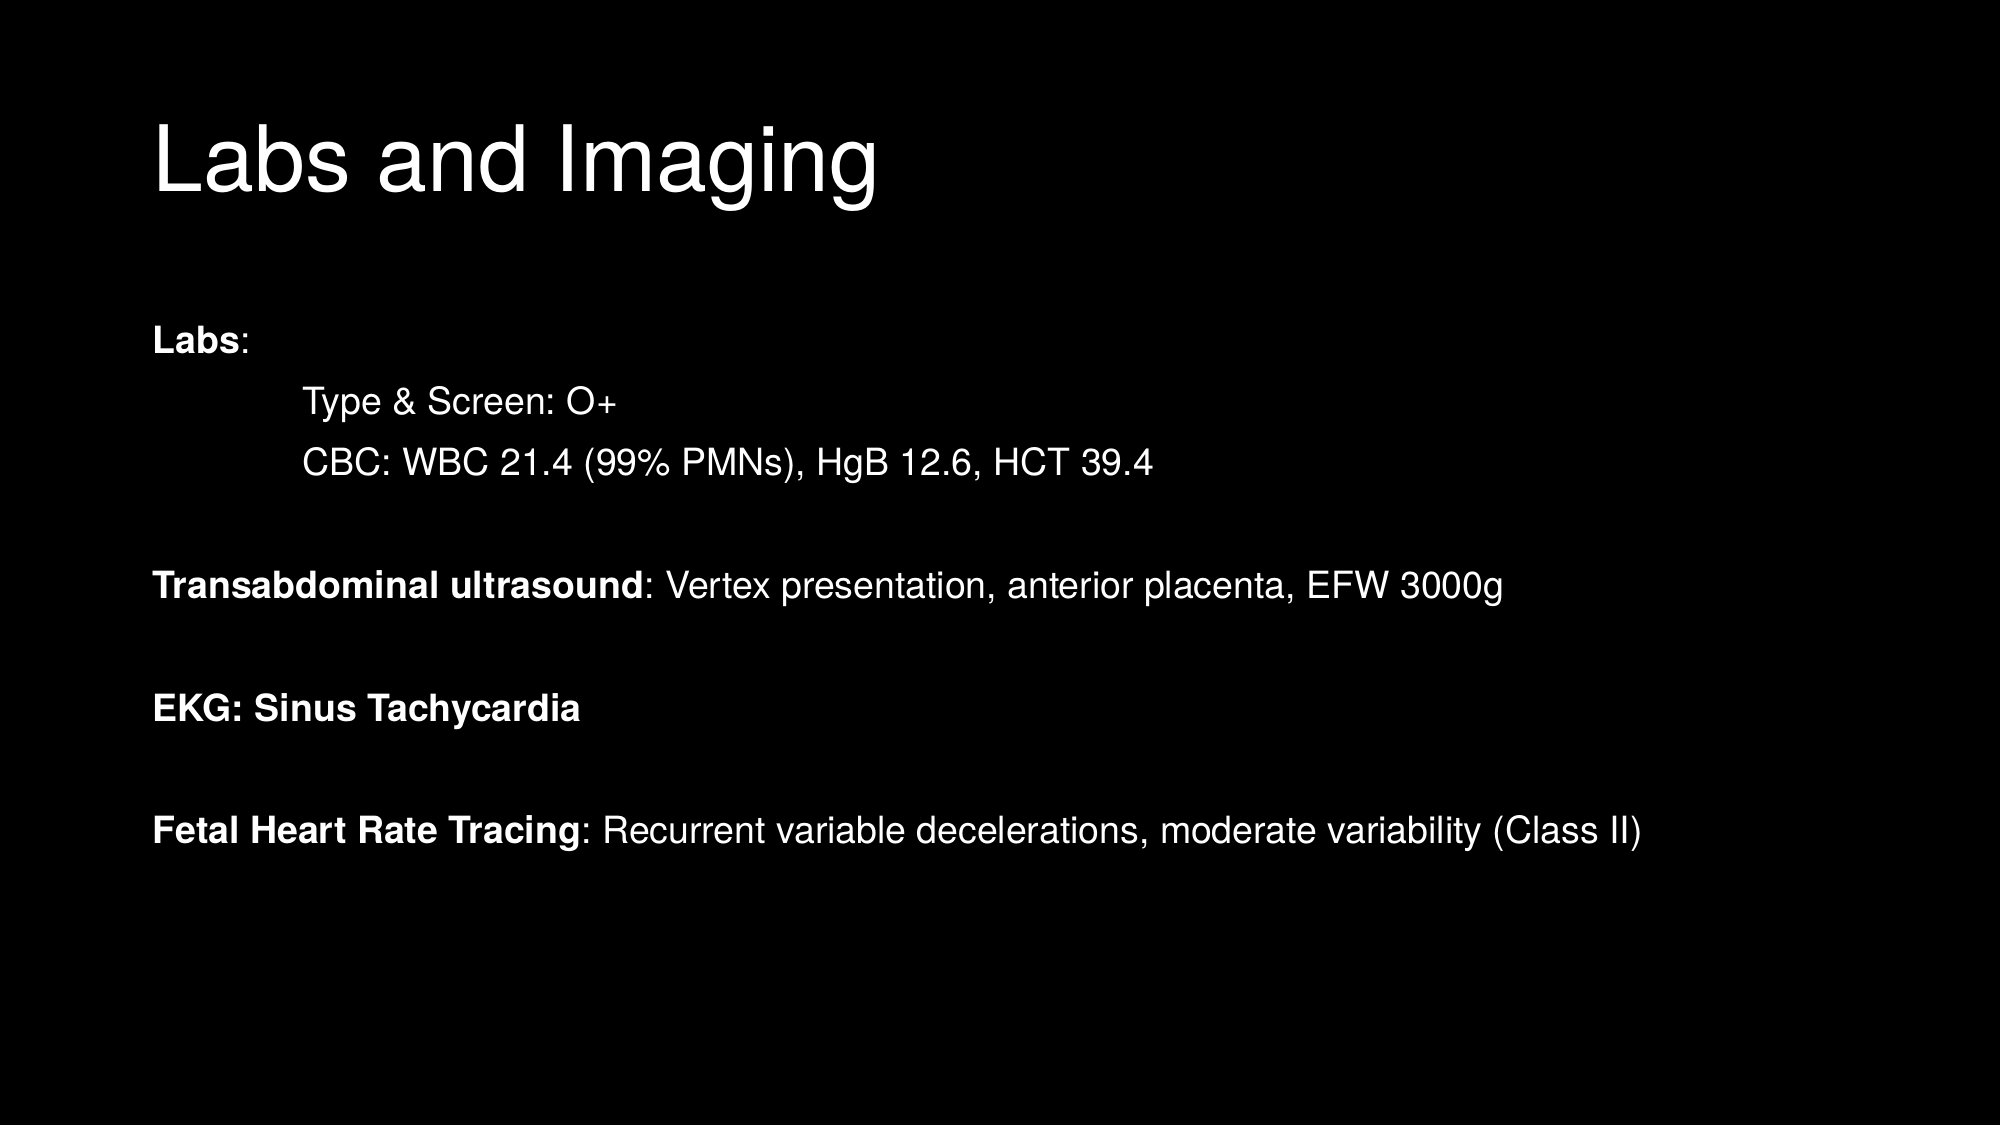

# Labs and Imaging
Labs:
	Type & Screen: O+
	CBC: WBC 21.4 (99% PMNs), HgB 12.6, HCT 39.4

Transabdominal ultrasound: Vertex presentation, anterior placenta, EFW 3000g

EKG: Sinus Tachycardia

Fetal Heart Rate Tracing: Recurrent variable decelerations, moderate variability (Class II)